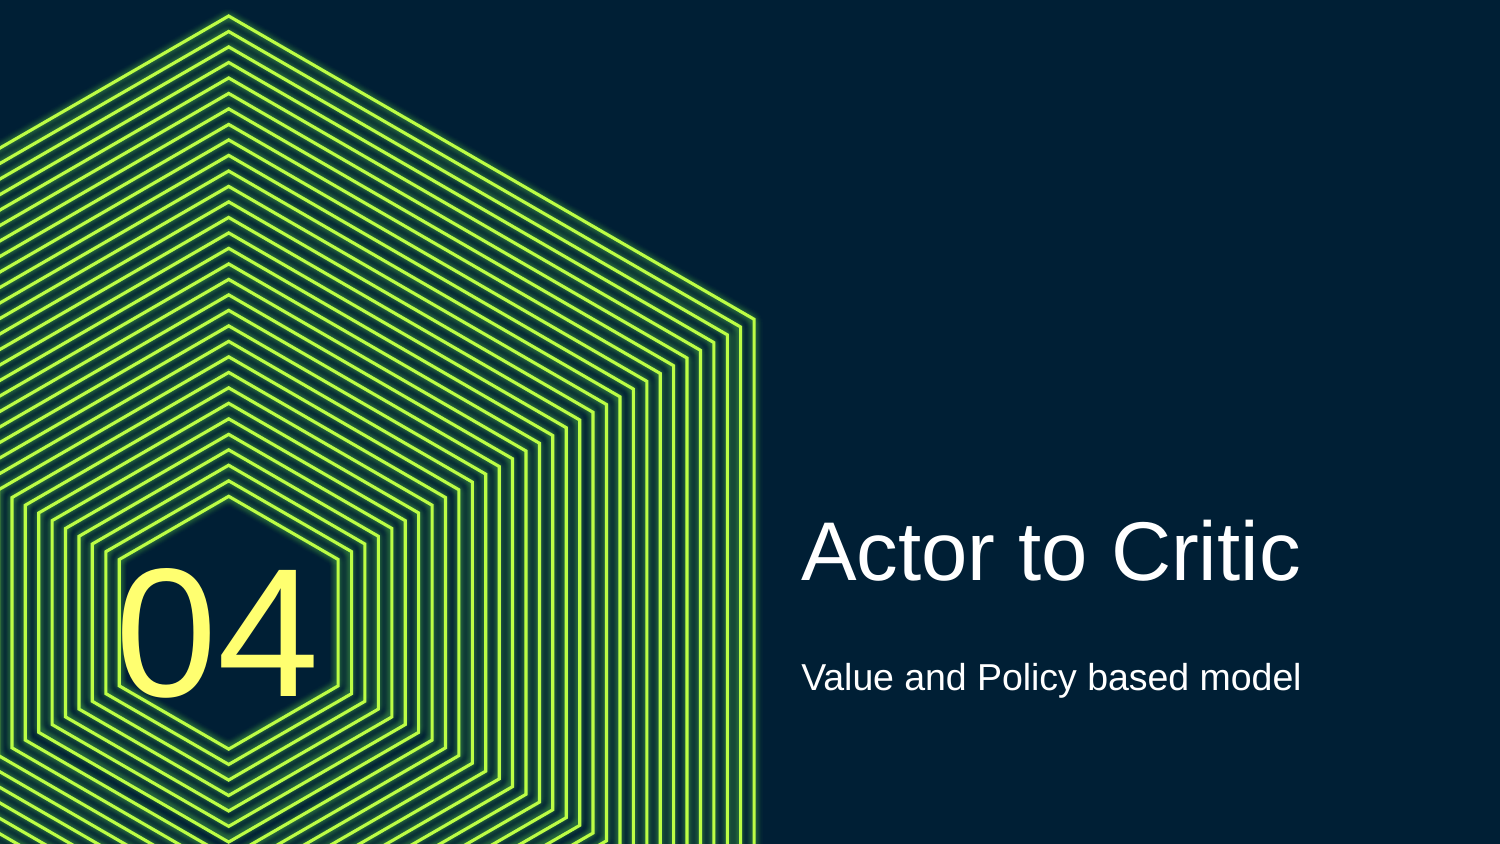

# Actor to Critic
04
Value and Policy based model